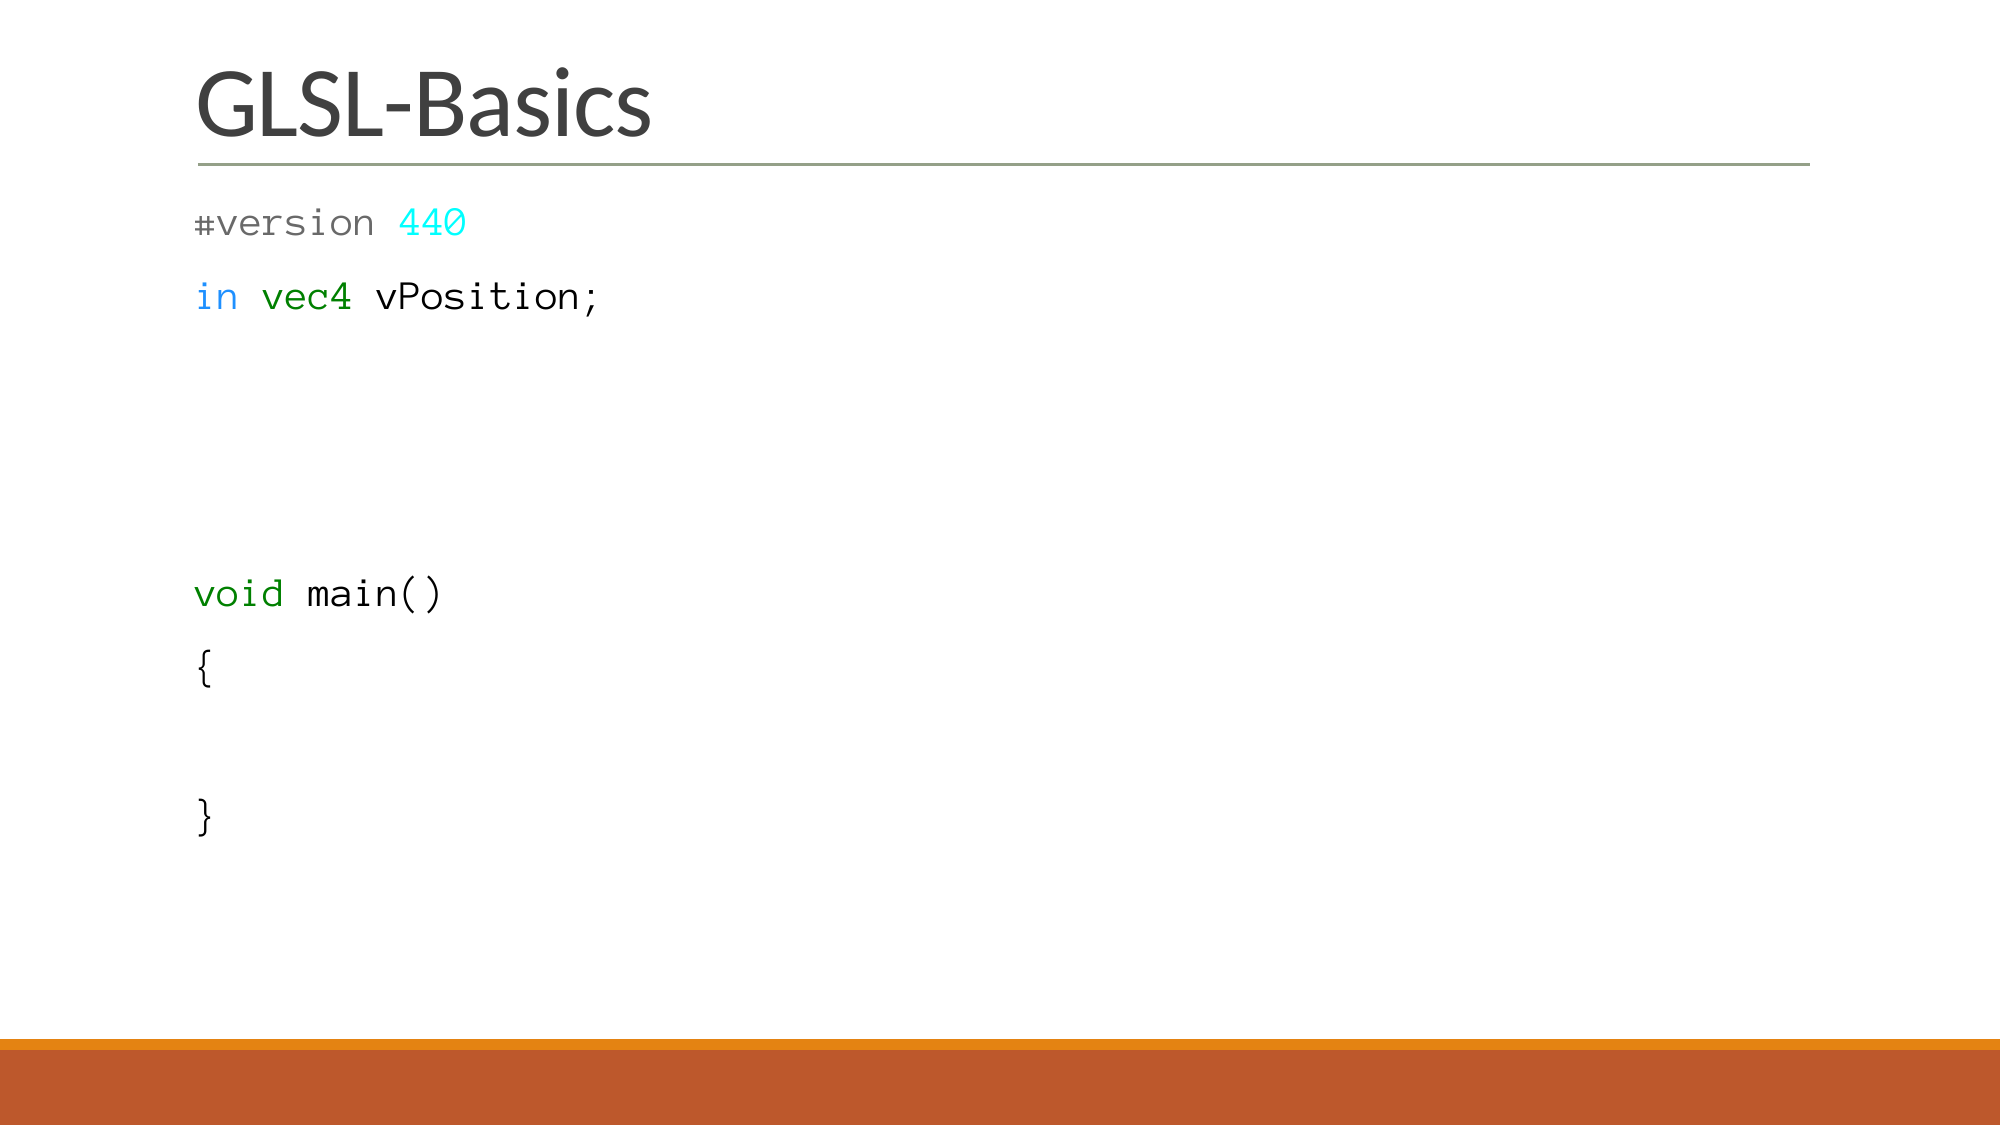

# GLSL-Basics
#version 440
in vec4 vPosition;

void main()
{

}